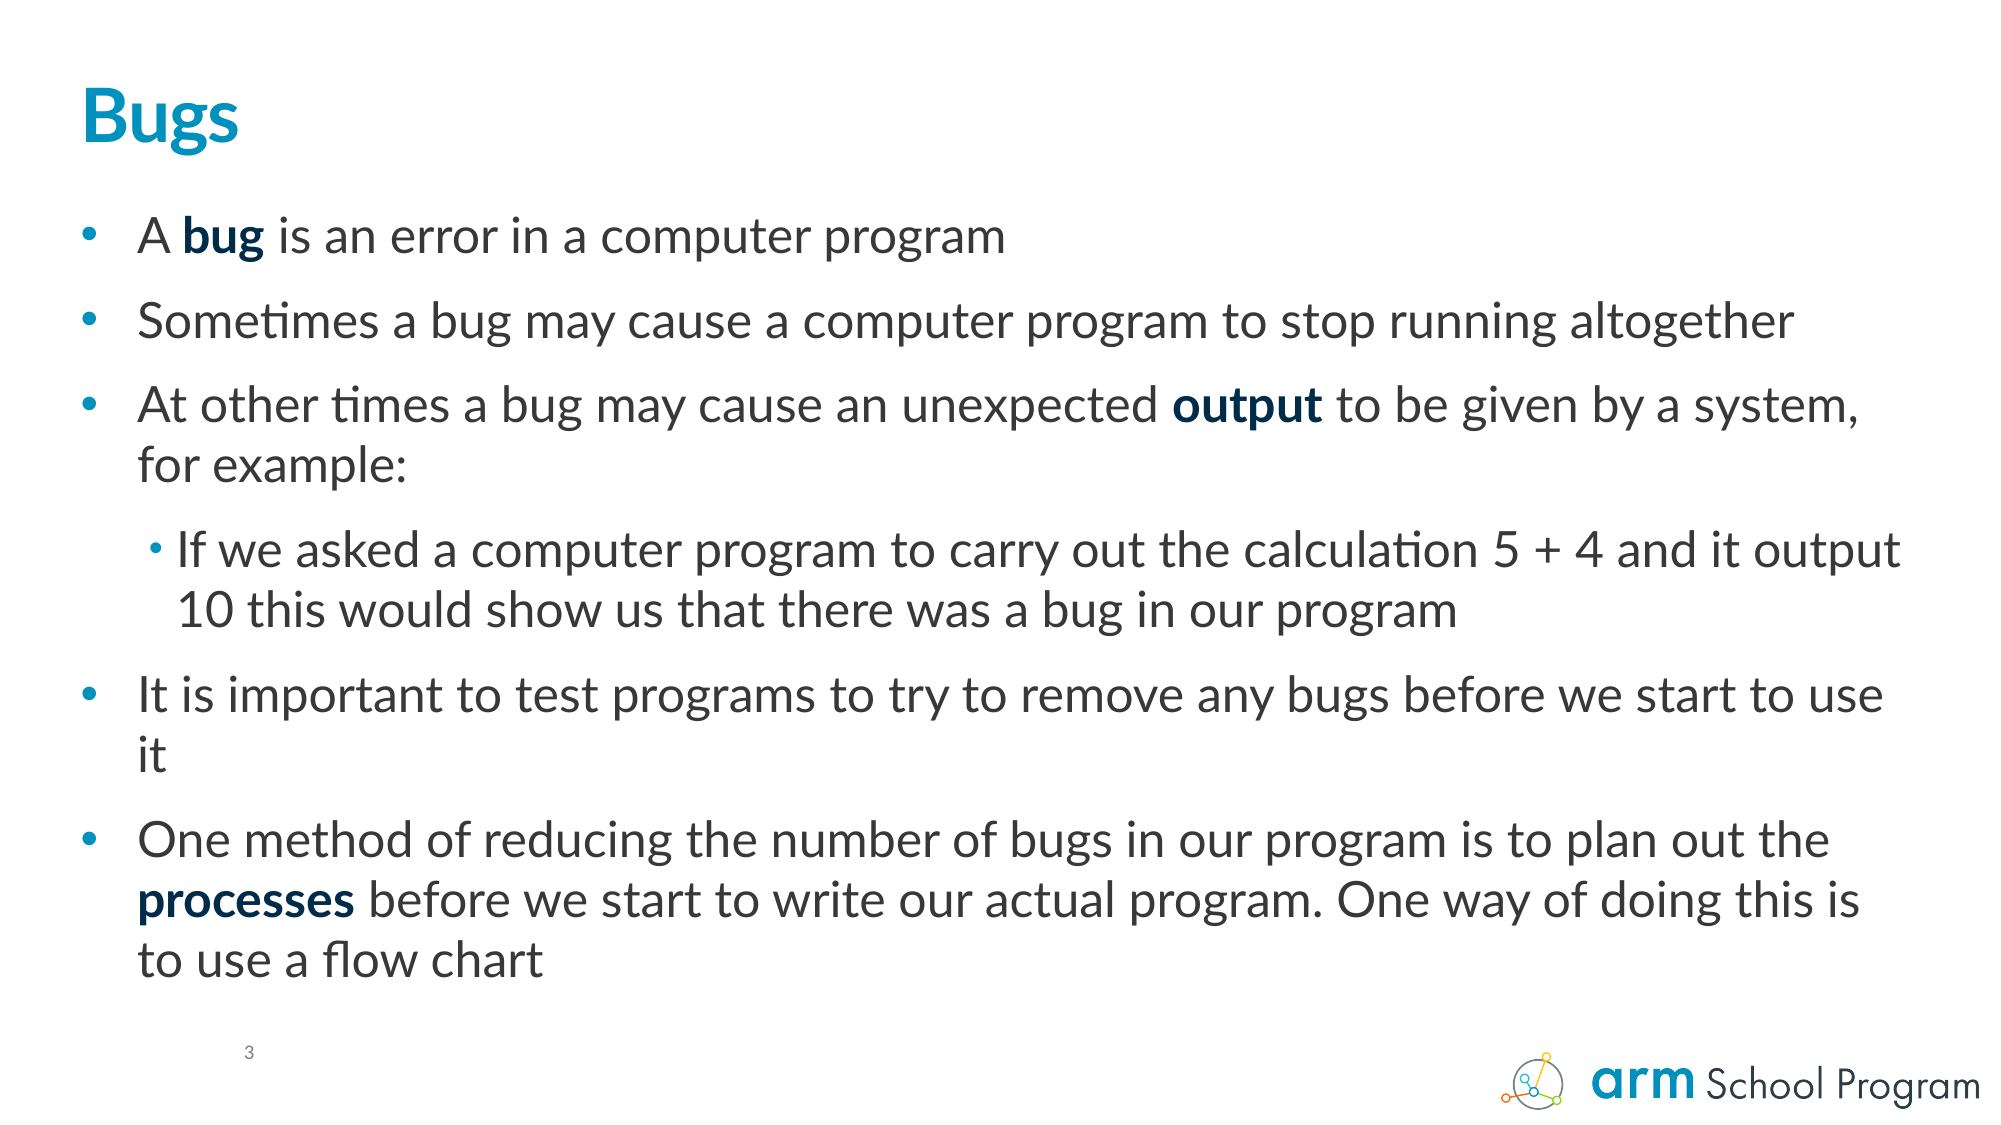

# Bugs
A bug is an error in a computer program
Sometimes a bug may cause a computer program to stop running altogether
At other times a bug may cause an unexpected output to be given by a system, for example:
If we asked a computer program to carry out the calculation 5 + 4 and it output 10 this would show us that there was a bug in our program
It is important to test programs to try to remove any bugs before we start to use it
One method of reducing the number of bugs in our program is to plan out the processes before we start to write our actual program. One way of doing this is to use a flow chart